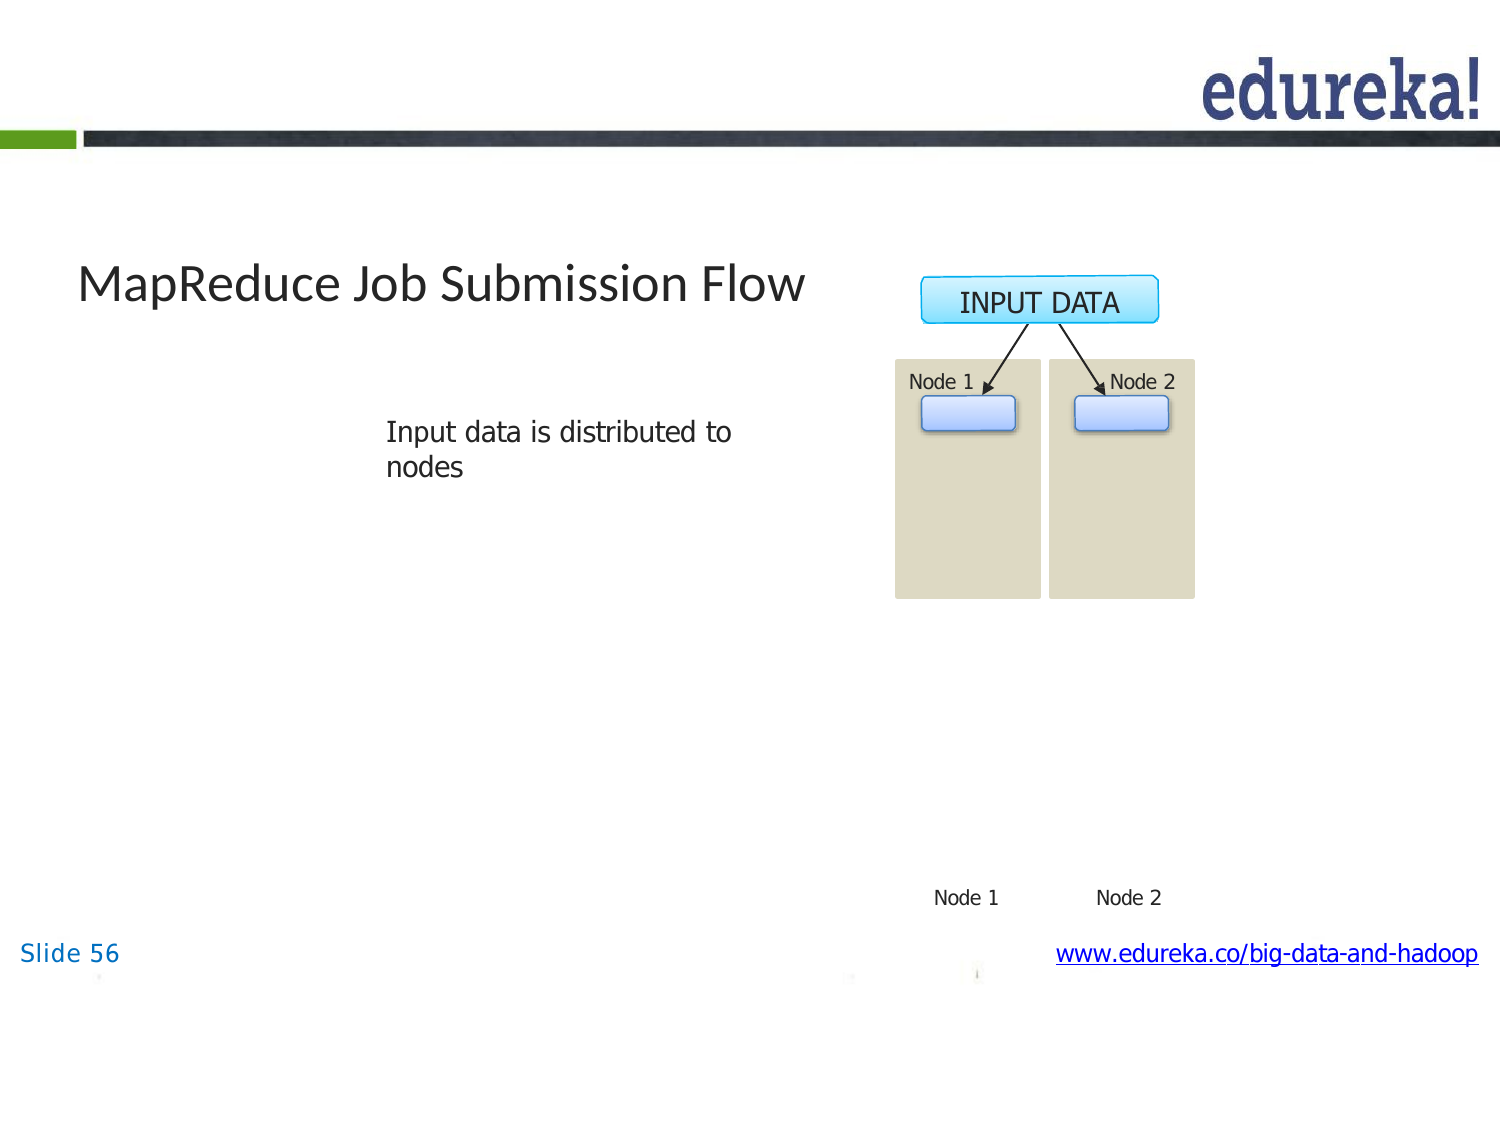

# MapReduce Job Submission Flow

INPUT DATA

Node 1
Node 2

Input data is distributed to nodes
Node 1
Node 2
Slide 56
www.edureka.co/big-data-and-hadoop